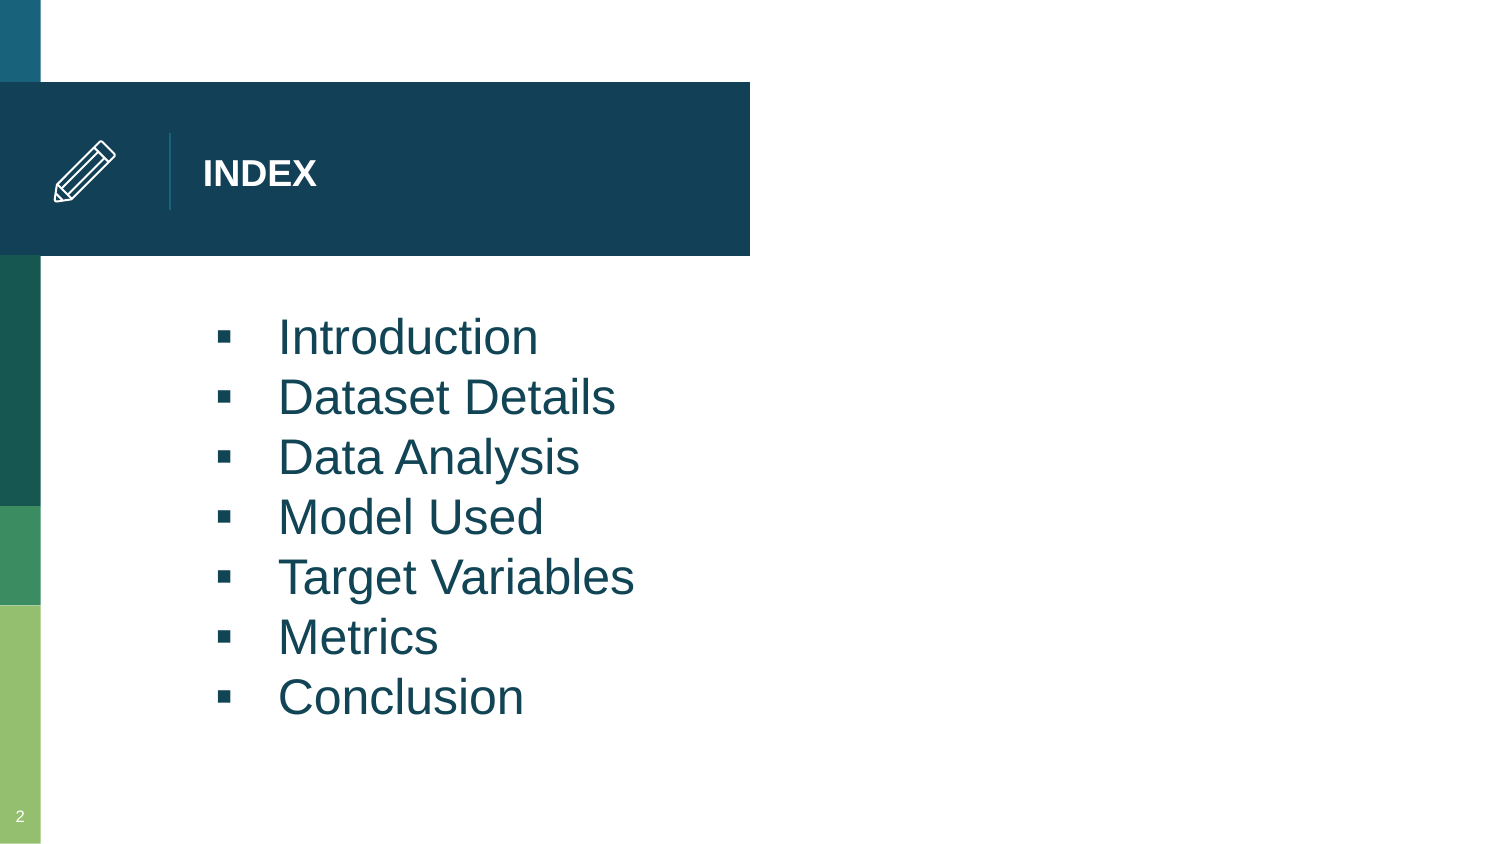

# INDEX

Introduction
Dataset Details
Data Analysis
Model Used
Target Variables
Metrics
Conclusion

2